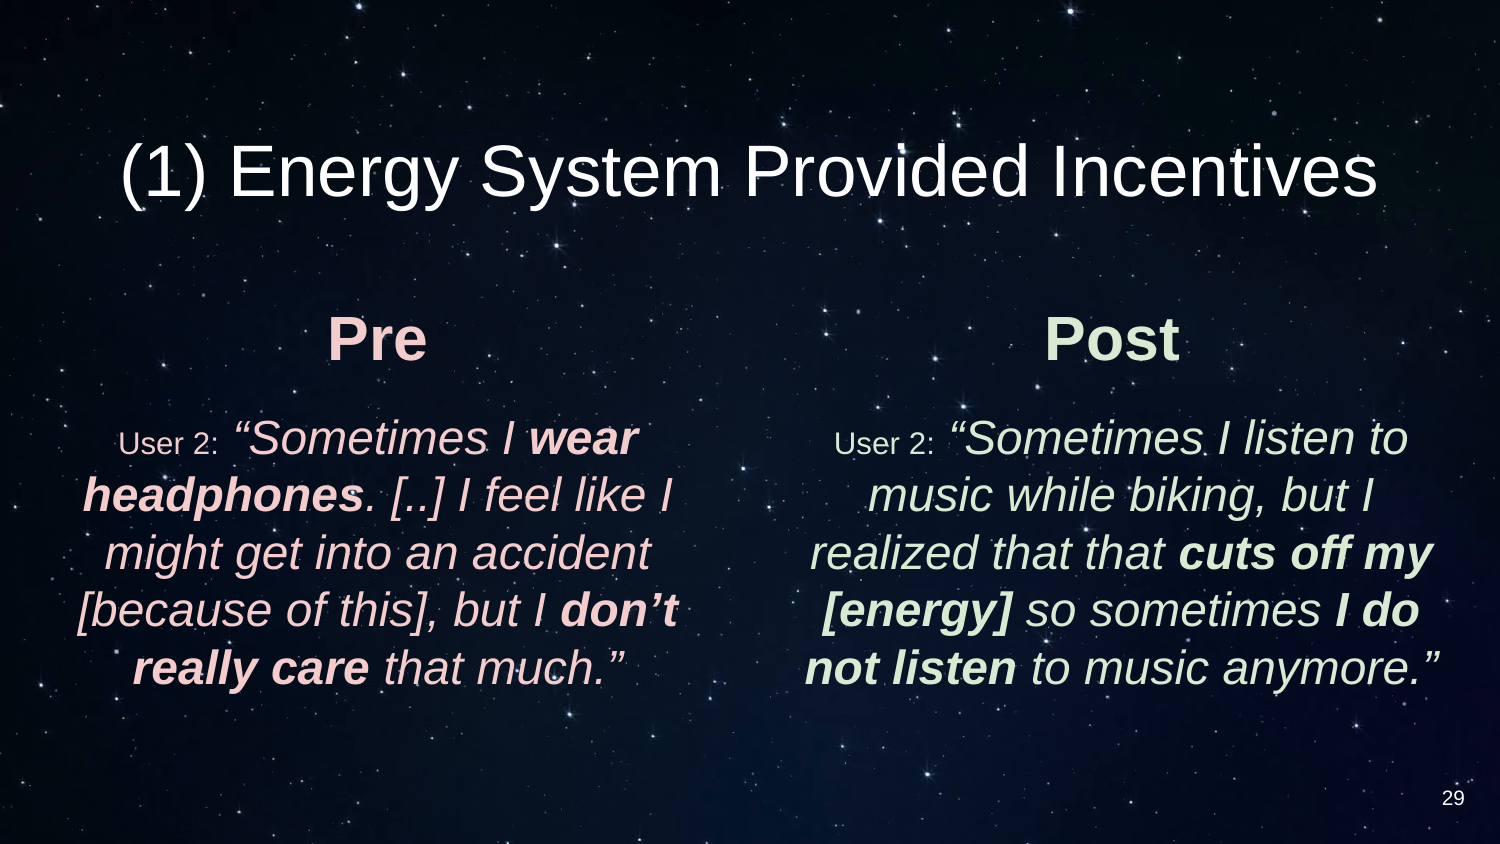

# (1) Energy System Provided Incentives
Pre
Post
User 2: “Sometimes I wear headphones. [..] I feel like I might get into an accident [because of this], but I don’t really care that much.”
User 2: “Sometimes I listen to music while biking, but I realized that that cuts off my [energy] so sometimes I do not listen to music anymore.”
29